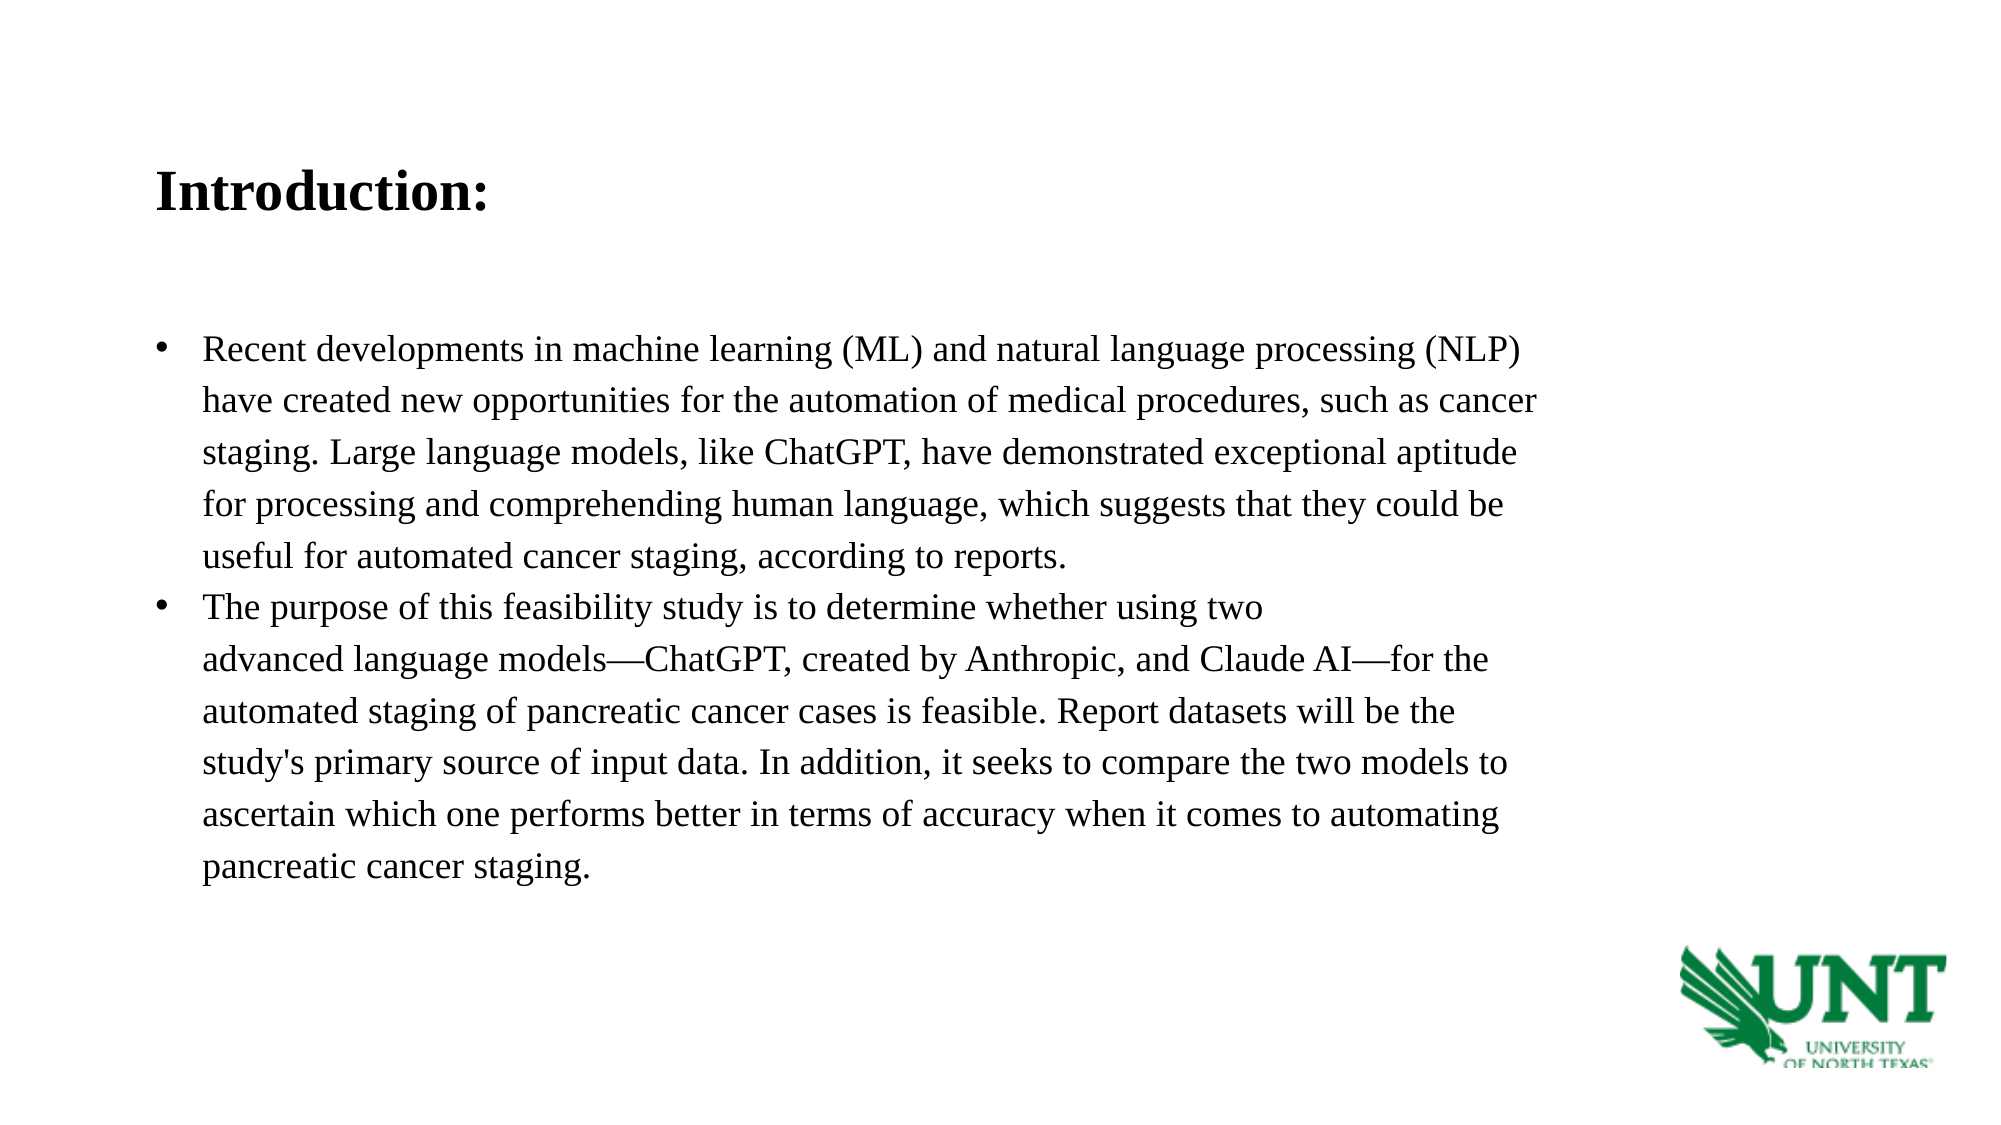

Introduction:
Recent developments in machine learning (ML) and natural language processing (NLP) have created new opportunities for the automation of medical procedures, such as cancer staging. Large language models, like ChatGPT, have demonstrated exceptional aptitude for processing and comprehending human language, which suggests that they could be useful for automated cancer staging, according to reports.
The purpose of this feasibility study is to determine whether using two advanced language models—ChatGPT, created by Anthropic, and Claude AI—for the automated staging of pancreatic cancer cases is feasible. Report datasets will be the study's primary source of input data. In addition, it seeks to compare the two models to ascertain which one performs better in terms of accuracy when it comes to automating pancreatic cancer staging.